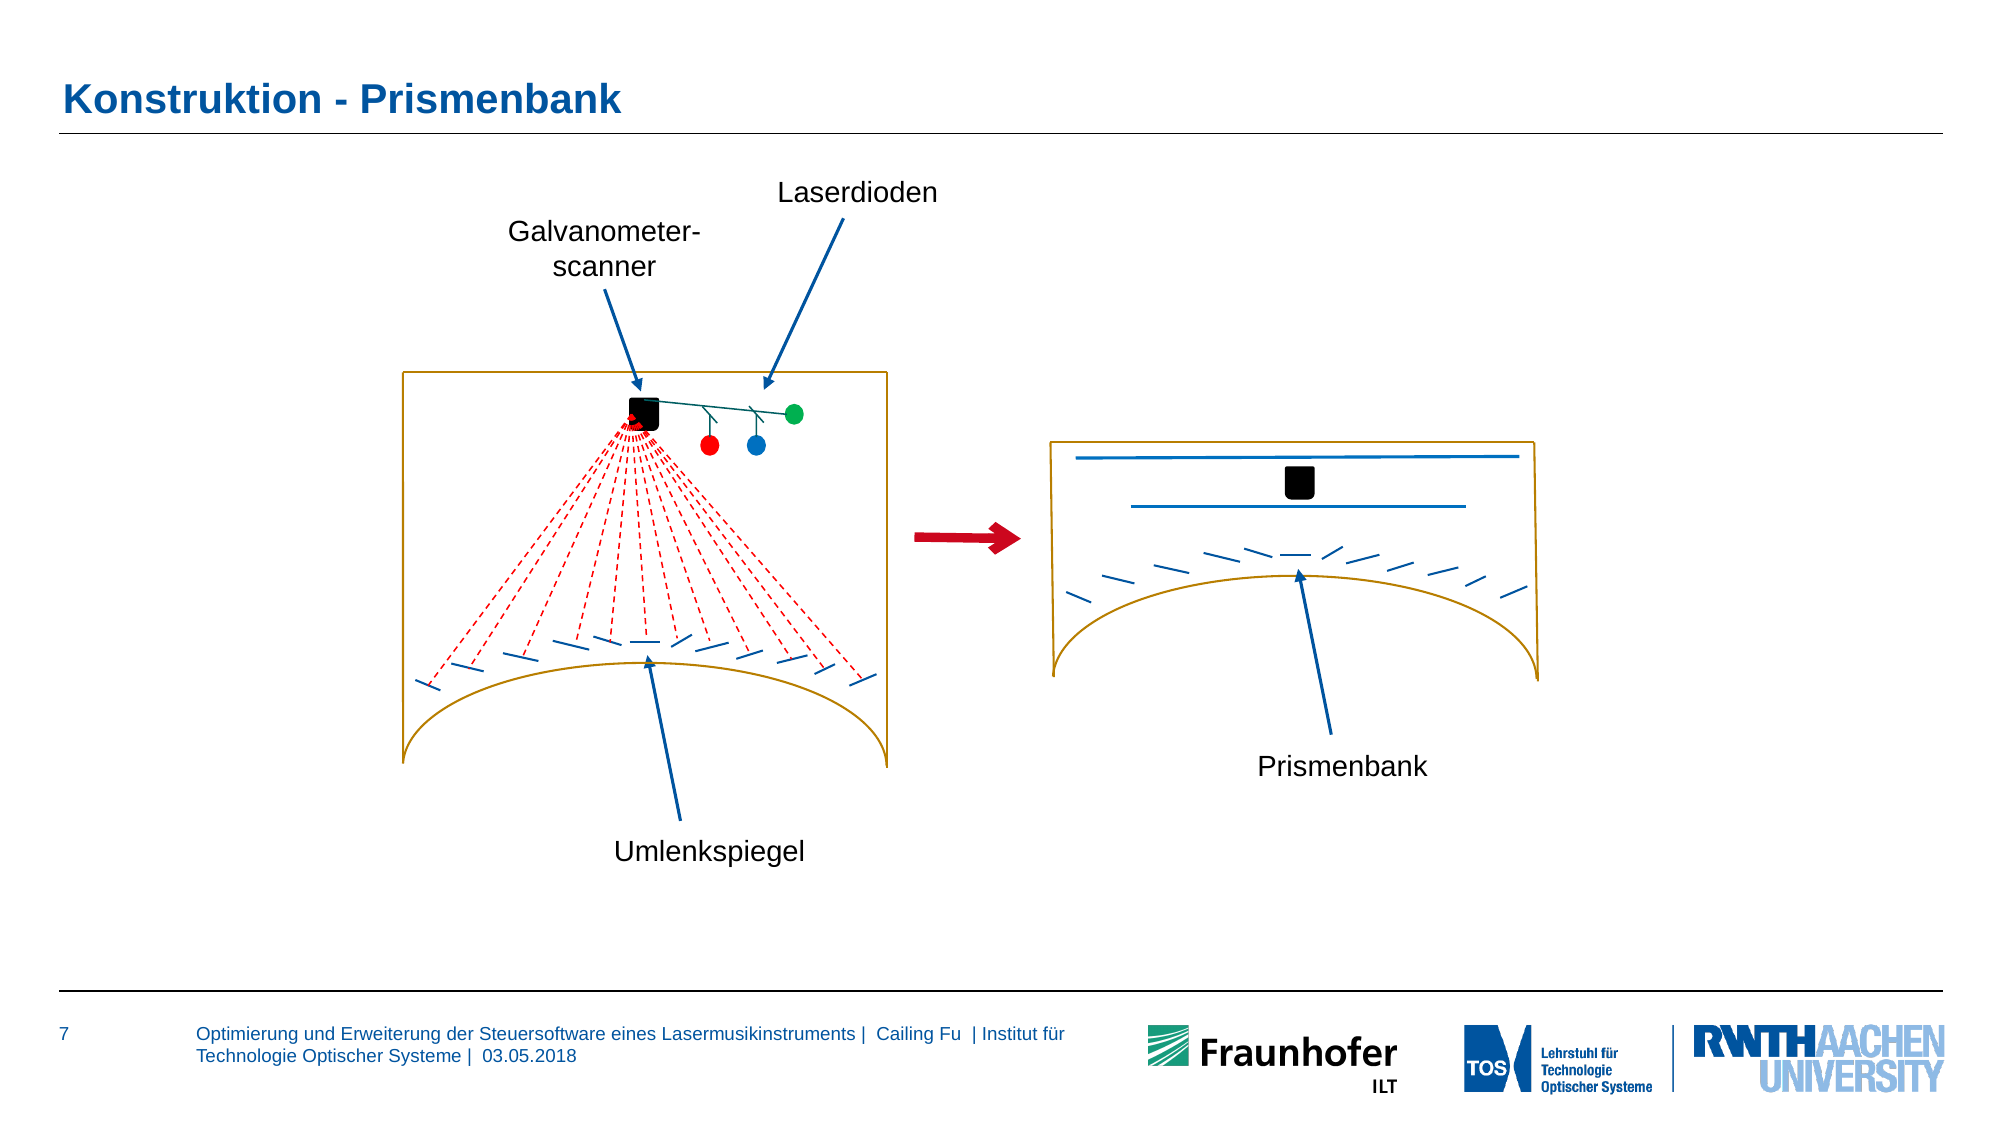

# Konstruktion - Prismenbank
Laserdioden
Galvanometer-
scanner

Prismenbank
Umlenkspiegel